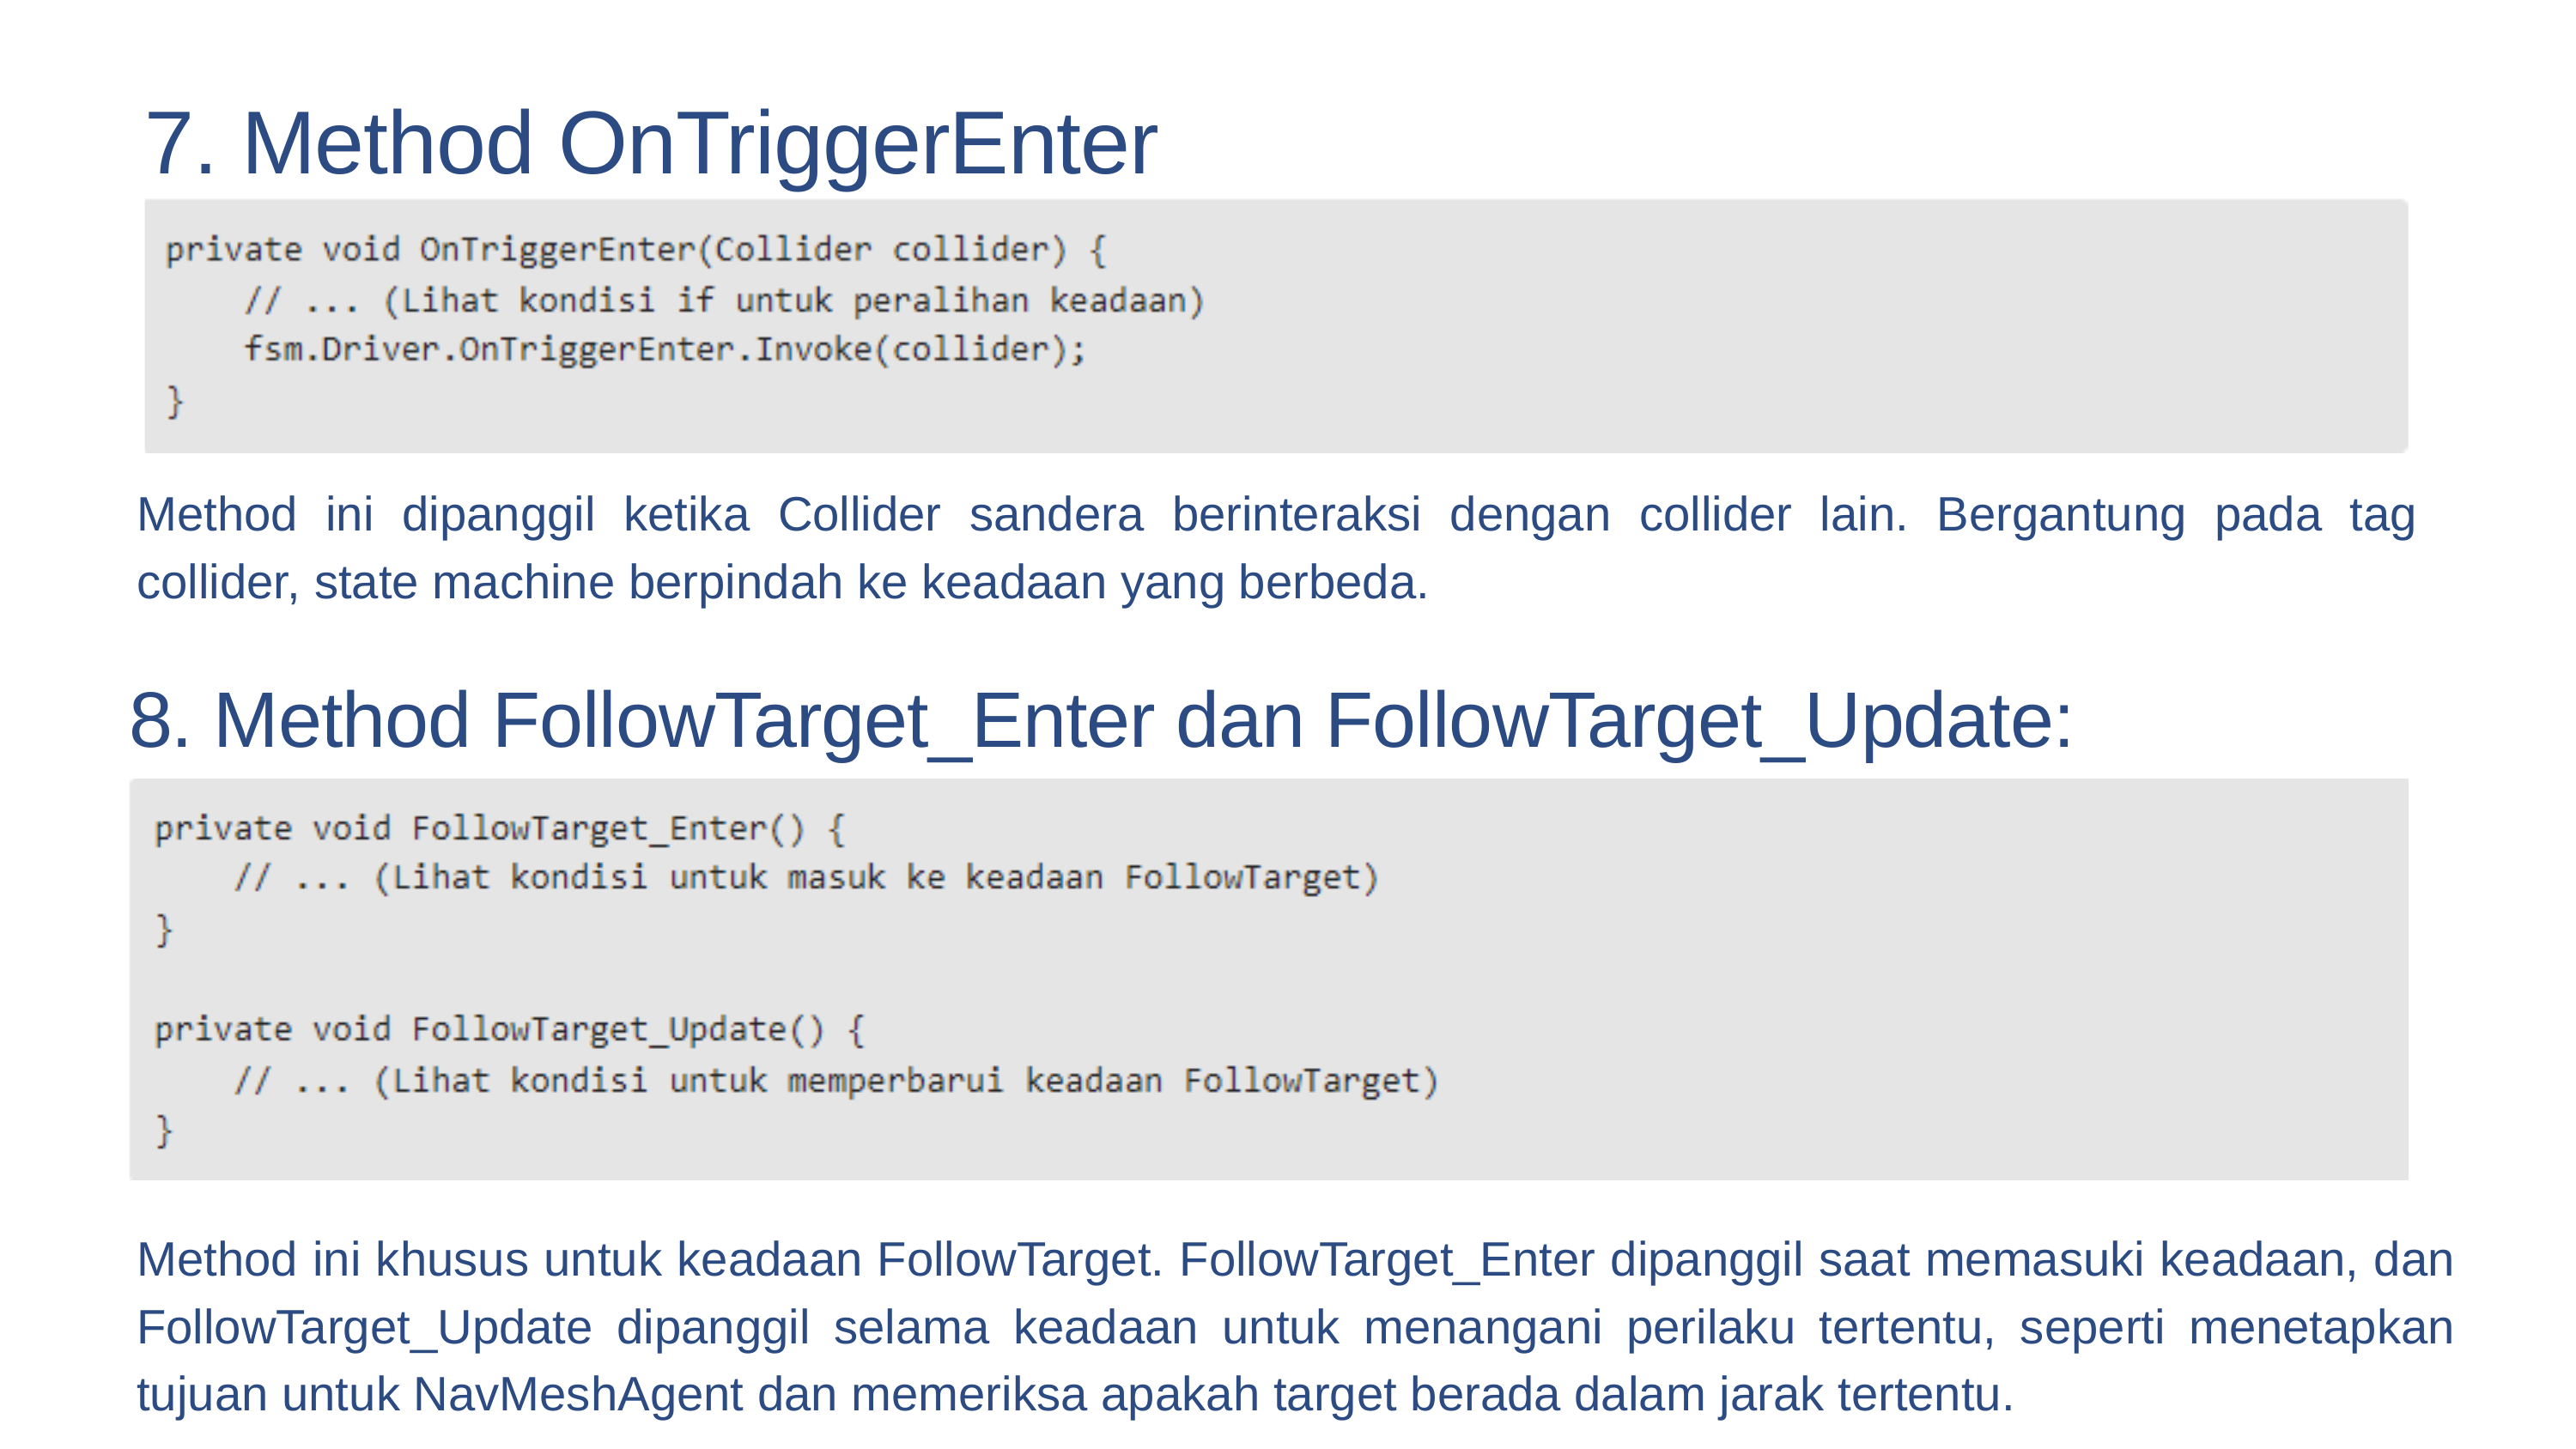

7. Method OnTriggerEnter

Method ini dipanggil ketika Collider sandera berinteraksi dengan collider lain. Bergantung pada tag collider, state machine berpindah ke keadaan yang berbeda.
8. Method FollowTarget_Enter dan FollowTarget_Update:

Method ini khusus untuk keadaan FollowTarget. FollowTarget_Enter dipanggil saat memasuki keadaan, dan FollowTarget_Update dipanggil selama keadaan untuk menangani perilaku tertentu, seperti menetapkan tujuan untuk NavMeshAgent dan memeriksa apakah target berada dalam jarak tertentu.